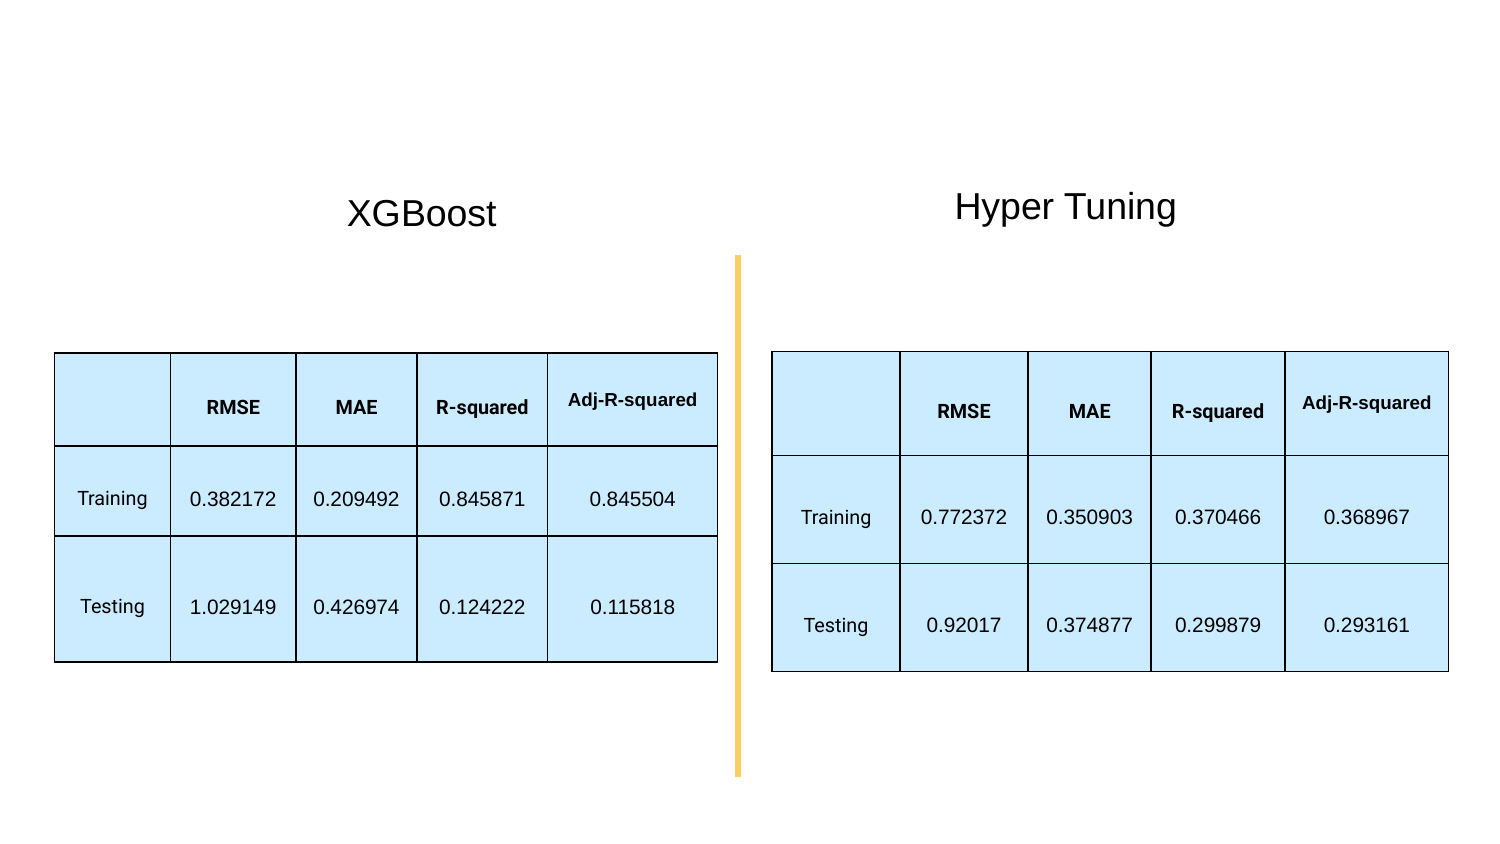

Hyper Tuning
XGBoost
|  | RMSE | MAE | R-squared | Adj-R-squared |
| --- | --- | --- | --- | --- |
| Training | 0.772372 | 0.350903 | 0.370466 | 0.368967 |
| Testing | 0.92017 | 0.374877 | 0.299879 | 0.293161 |
|  | RMSE | MAE | R-squared | Adj-R-squared |
| --- | --- | --- | --- | --- |
| Training | 0.382172 | 0.209492 | 0.845871 | 0.845504 |
| Testing | 1.029149 | 0.426974 | 0.124222 | 0.115818 |

Jupiter is a gas giant and the biggest planet in our Solar System

OPPORTUNITIES
THREATS